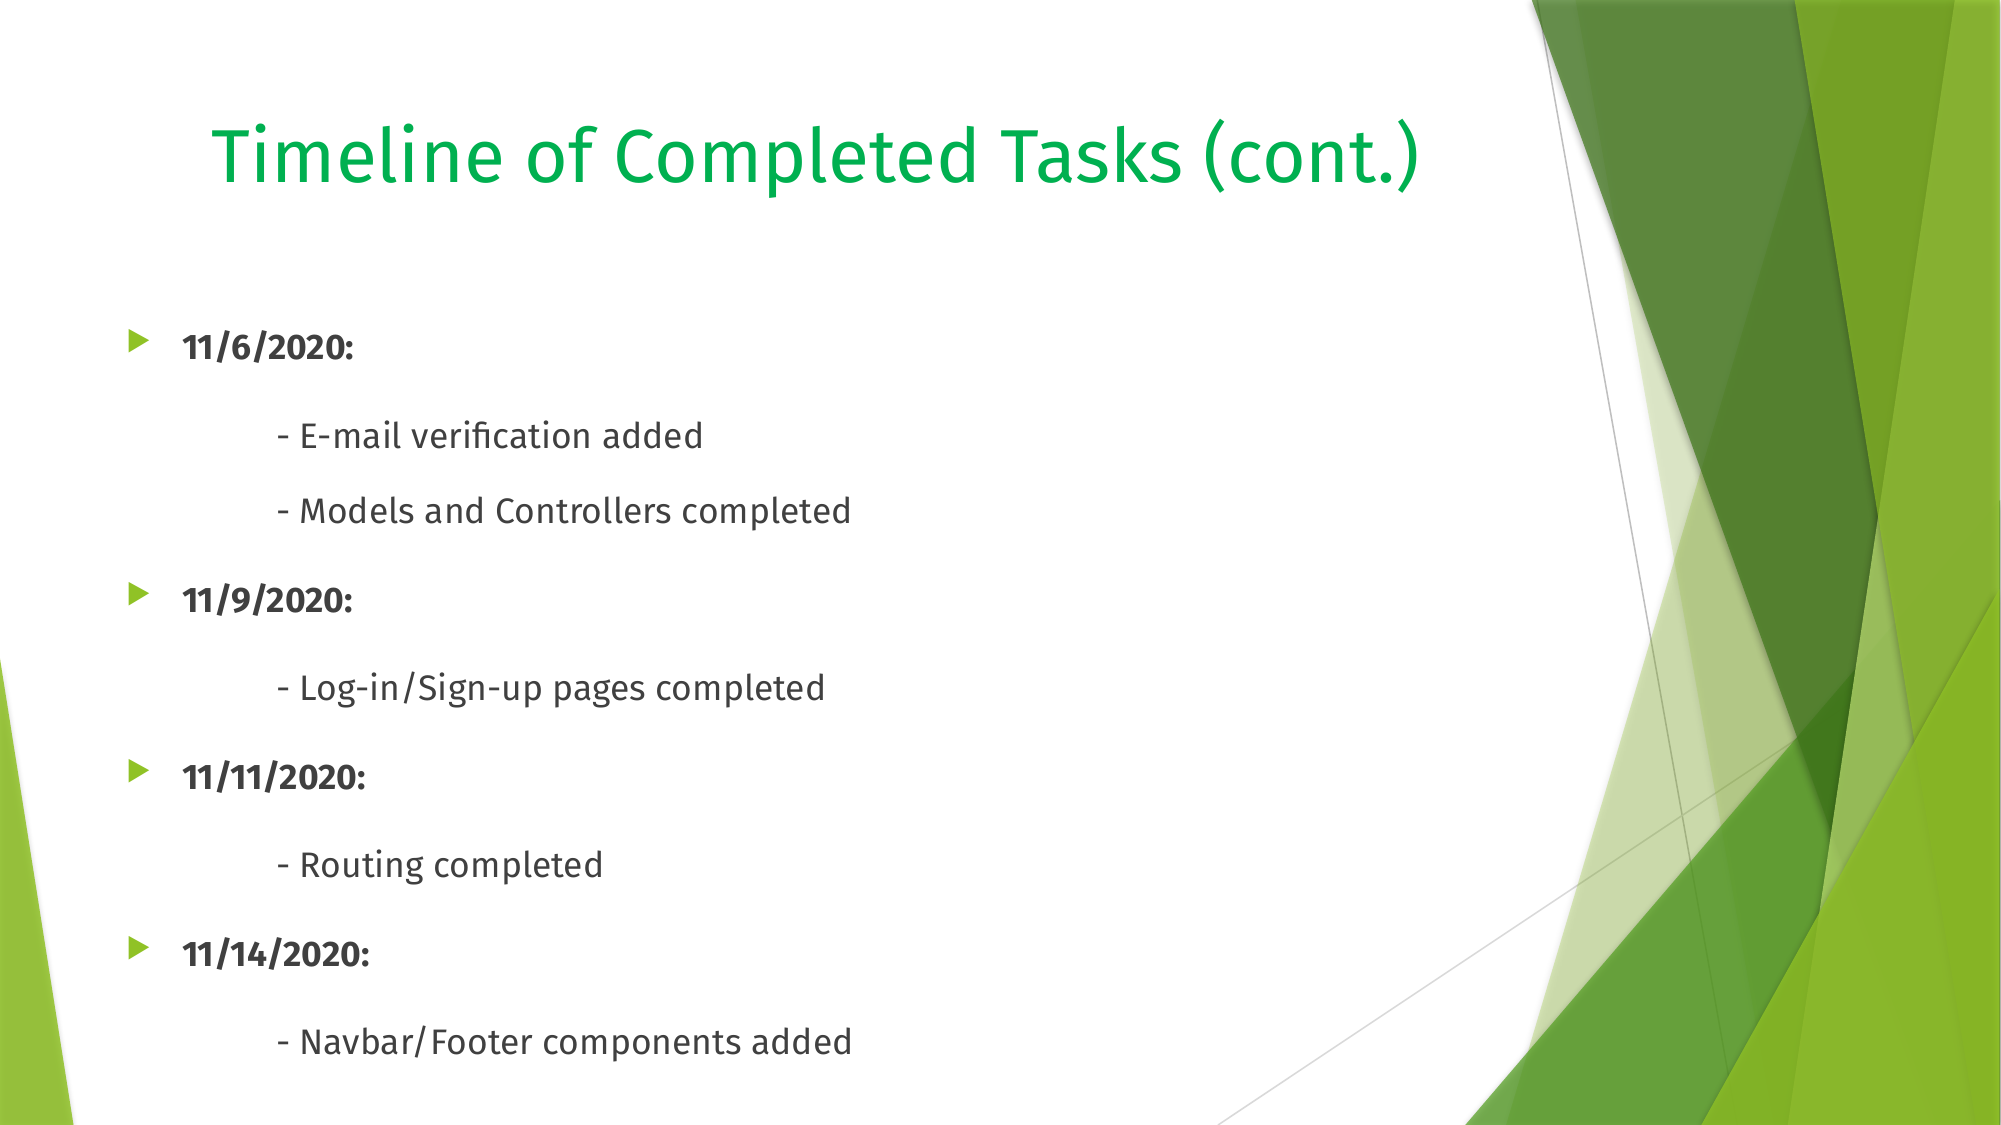

# Timeline of Completed Tasks (cont.)
11/6/2020:
	- E-mail verification added
	- Models and Controllers completed
11/9/2020:
	- Log-in/Sign-up pages completed
11/11/2020:
	- Routing completed
11/14/2020:
	- Navbar/Footer components added